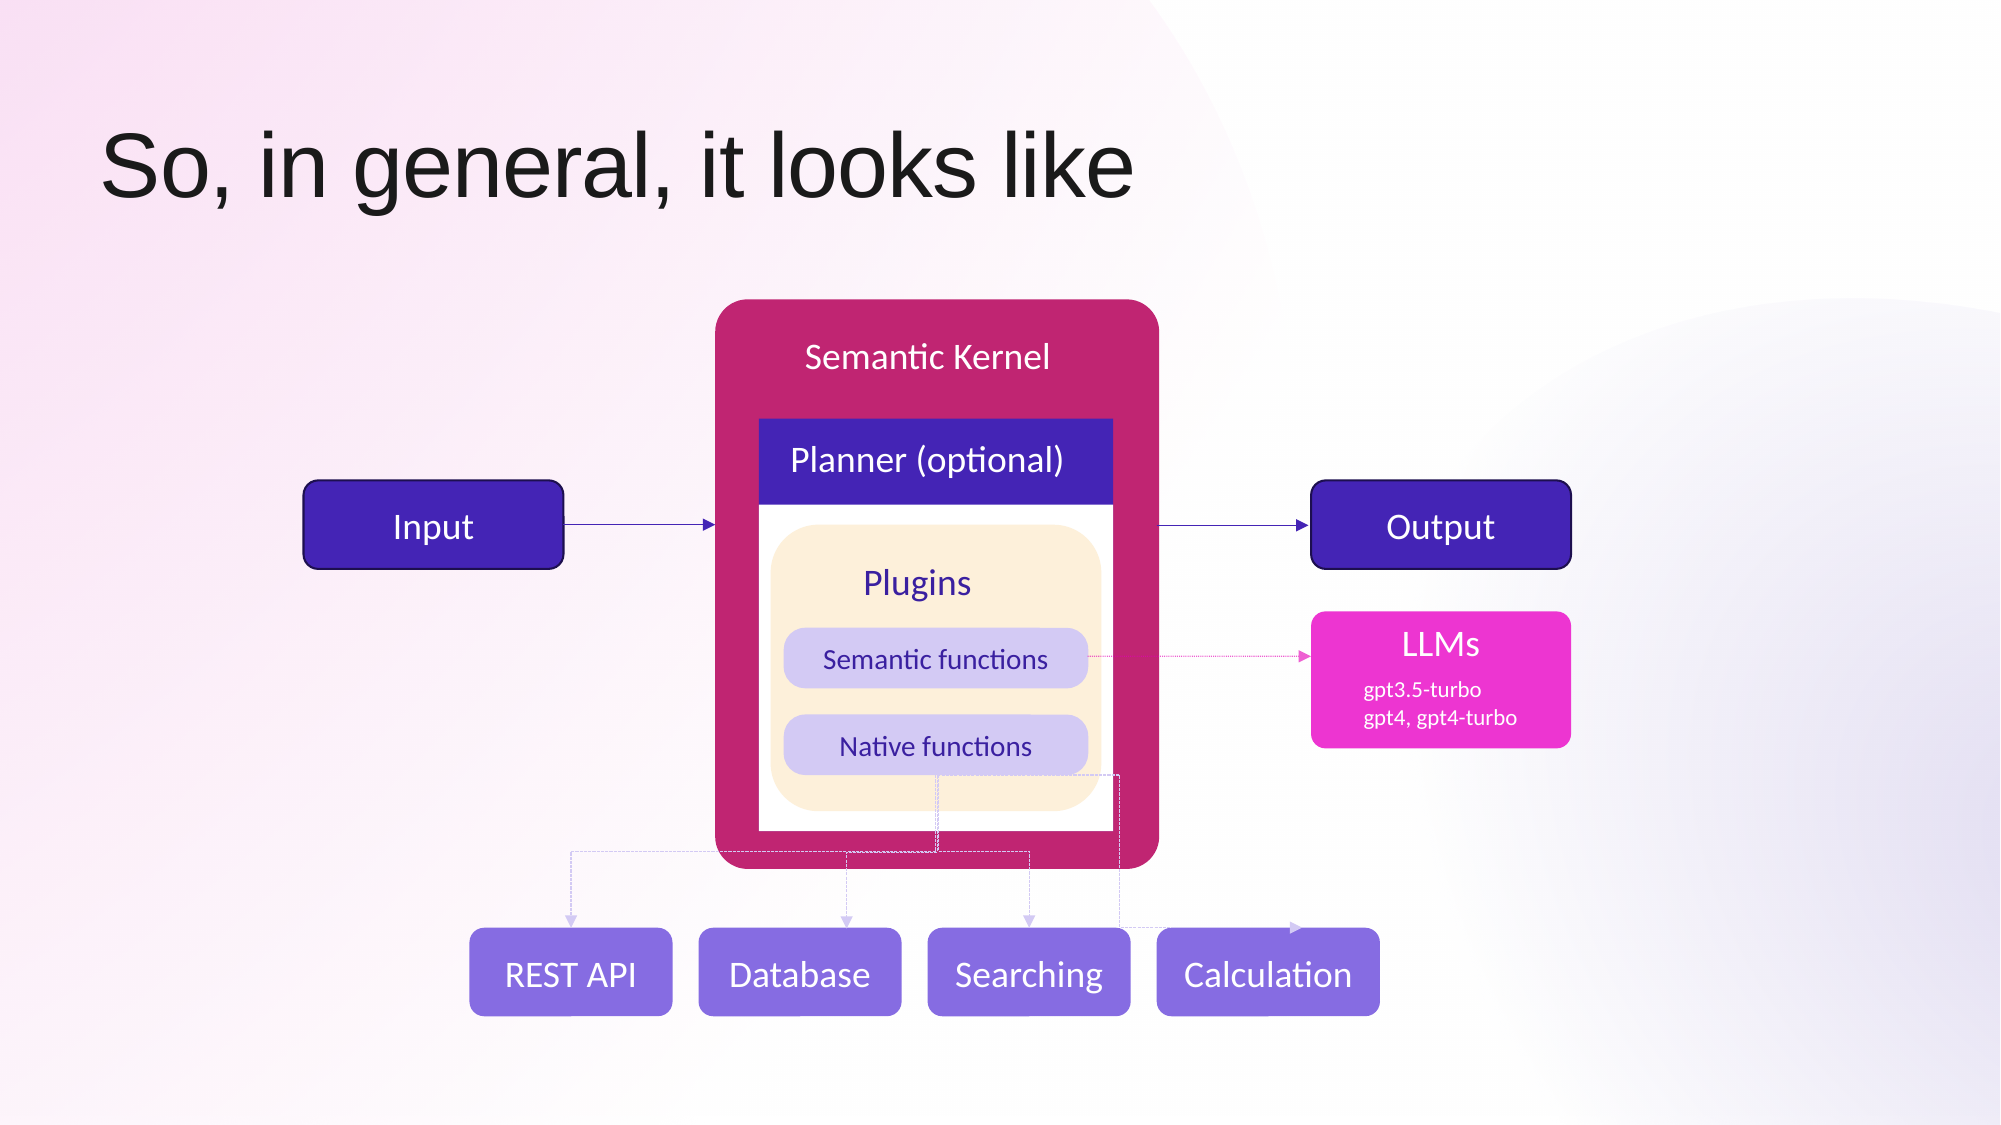

# So, in general, it looks like

Semantic Kernel

Planner (optional)
Output
Input

Plugins
Plugins

LLMs
Semantic functions
gpt3.5-turbo
gpt4, gpt4-turbo
Native functions
Searching
Calculation
Database
REST API